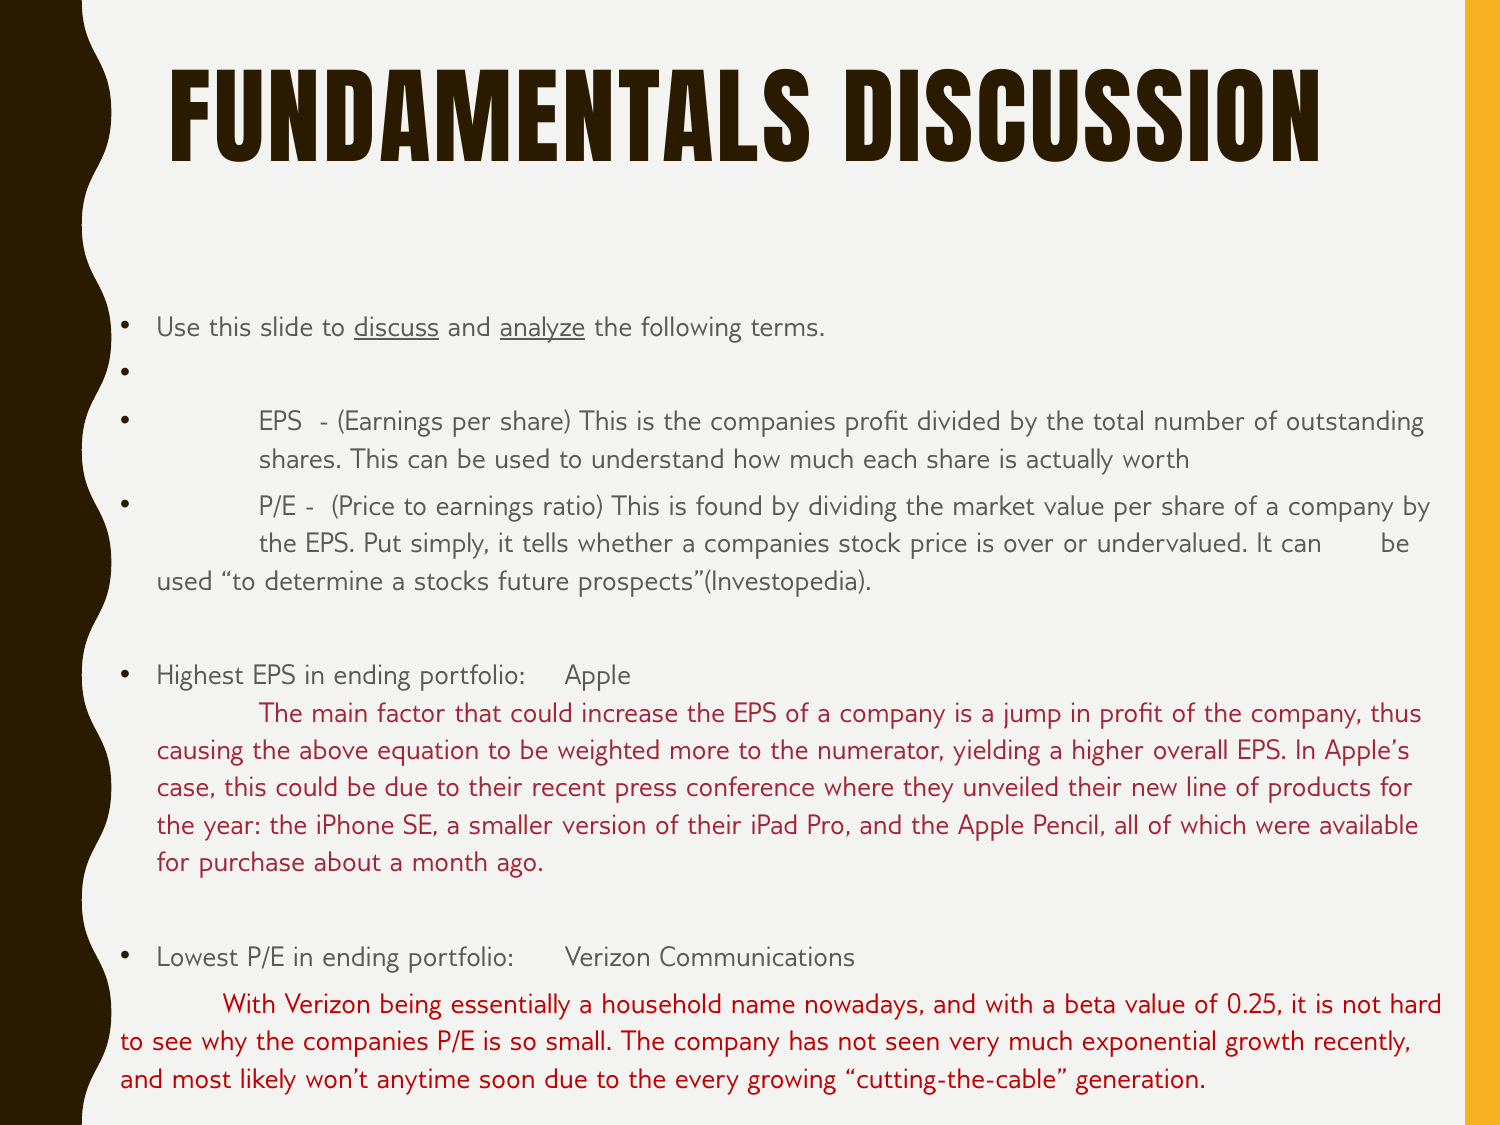

# Fundamentals Discussion
Use this slide to discuss and analyze the following terms.

	EPS  - (Earnings per share) This is the companies profit divided by the total number of outstanding 		shares. This can be used to understand how much each share is actually worth
	P/E -  (Price to earnings ratio) This is found by dividing the market value per share of a company by 		the EPS. Put simply, it tells whether a companies stock price is over or undervalued. It can 		be used “to determine a stocks future prospects”(Investopedia).

Highest EPS in ending portfolio: 	Apple
	The main factor that could increase the EPS of a company is a jump in profit of the company, thus causing the above equation to be weighted more to the numerator, yielding a higher overall EPS. In Apple’s case, this could be due to their recent press conference where they unveiled their new line of products for the year: the iPhone SE, a smaller version of their iPad Pro, and the Apple Pencil, all of which were available for purchase about a month ago.

Lowest P/E in ending portfolio:	Verizon Communications
	With Verizon being essentially a household name nowadays, and with a beta value of 0.25, it is not hard to see why the companies P/E is so small. The company has not seen very much exponential growth recently, and most likely won’t anytime soon due to the every growing “cutting-the-cable” generation.